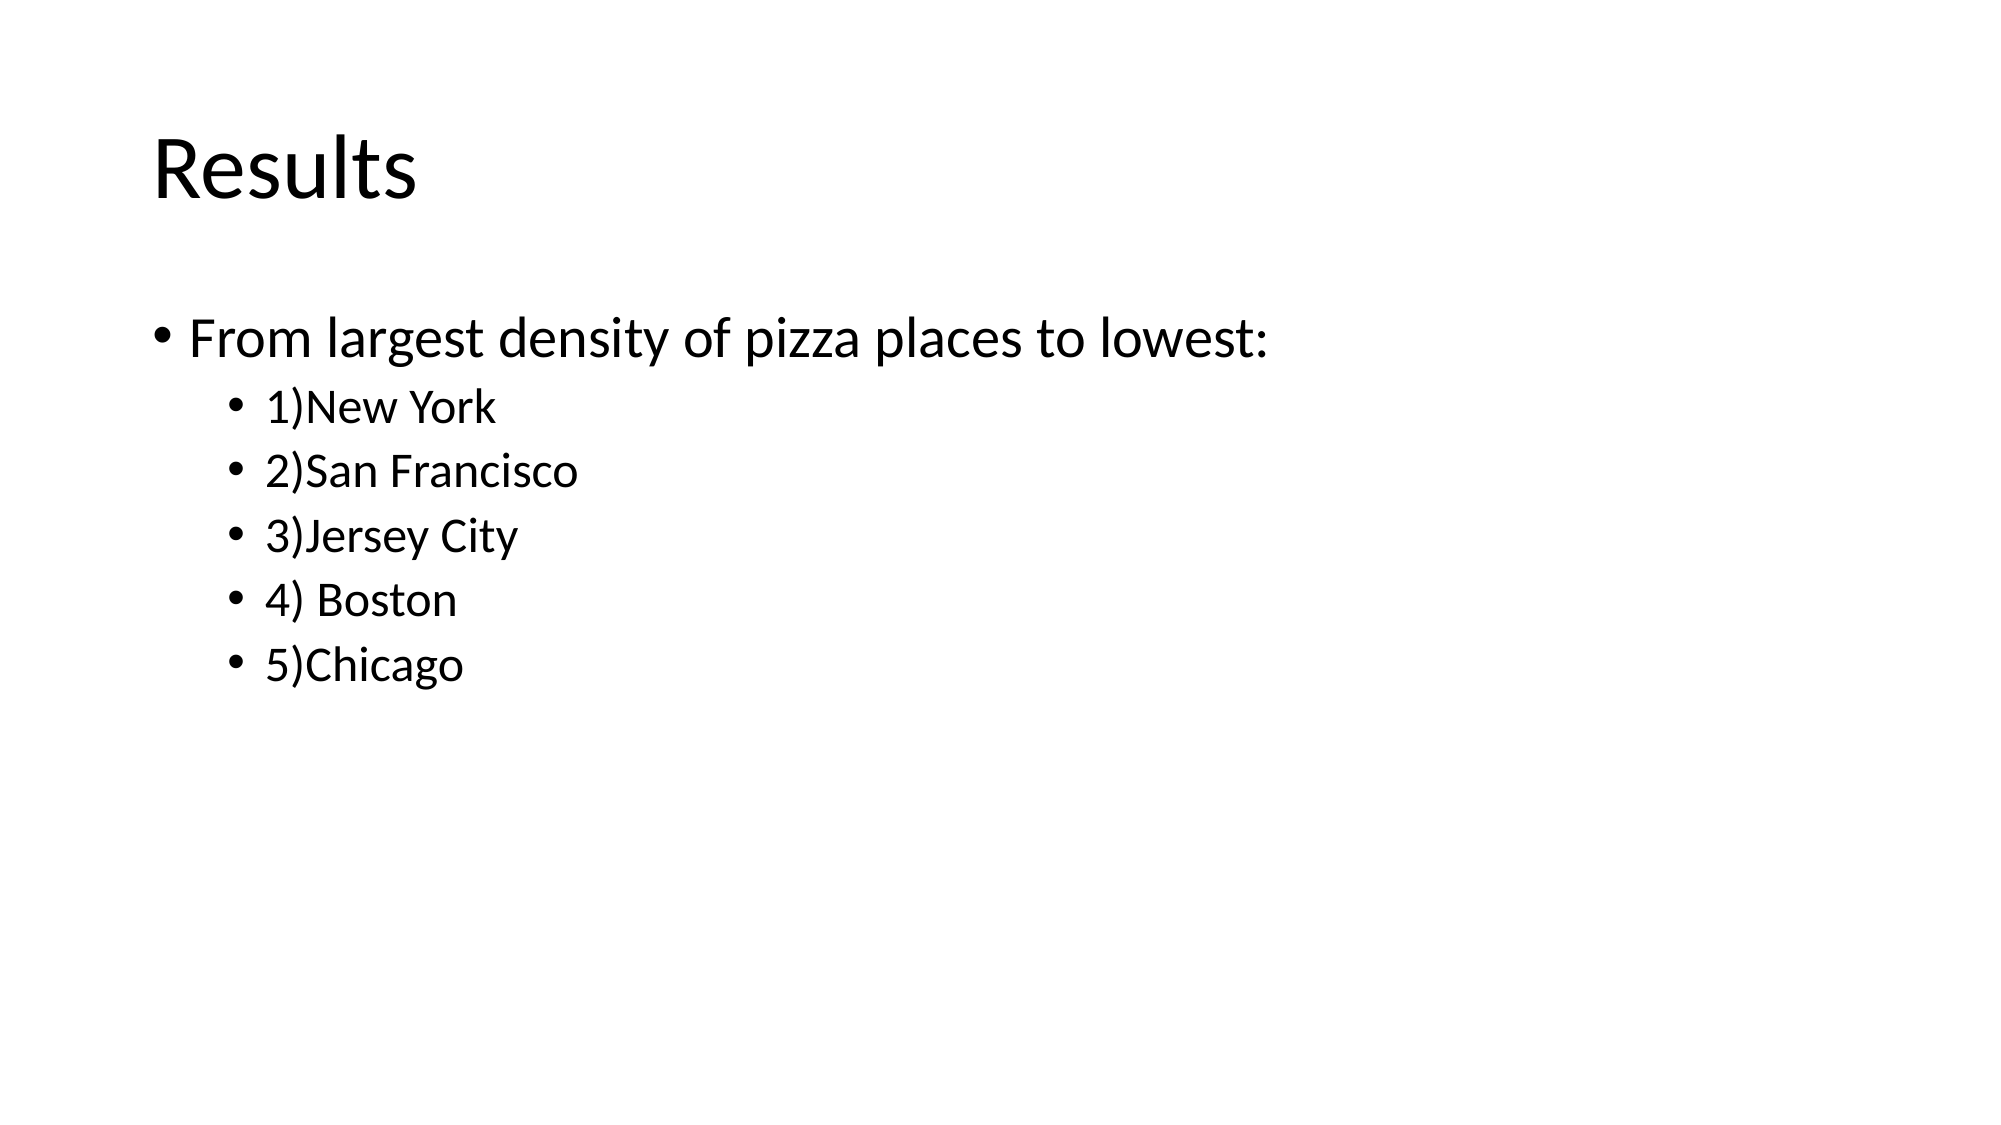

# Results
From largest density of pizza places to lowest:
1)New York
2)San Francisco
3)Jersey City
4) Boston
5)Chicago